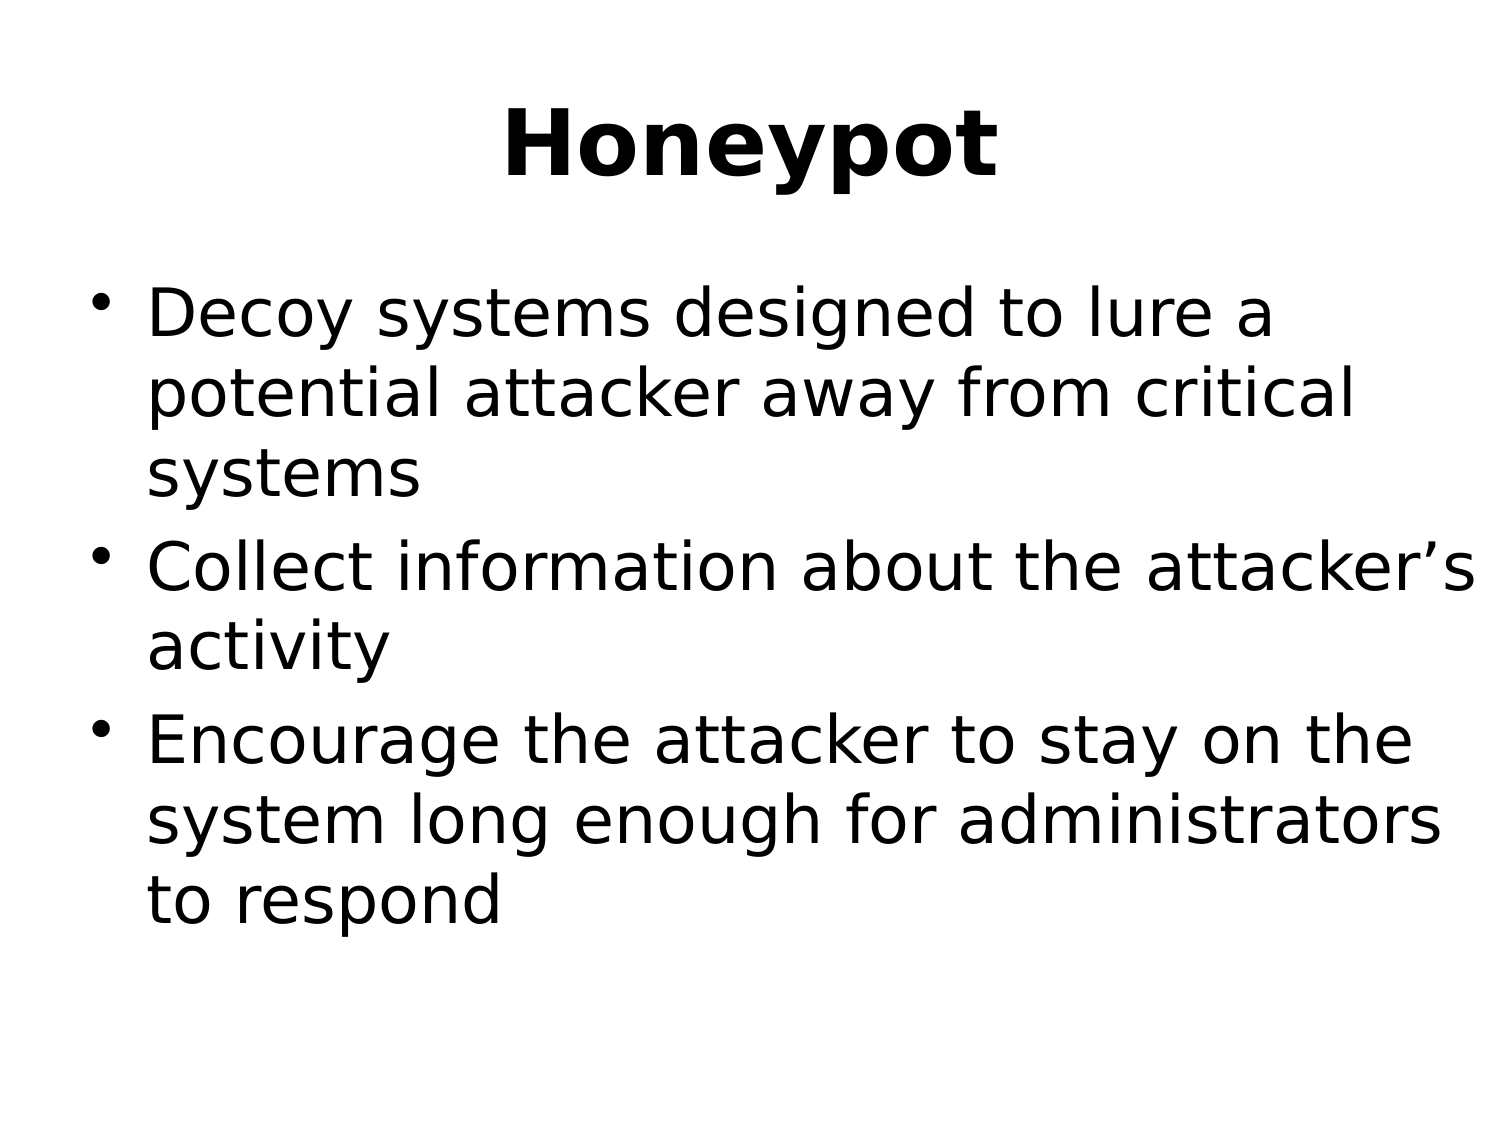

# Honeypot
Decoy systems designed to lure a potential attacker away from critical systems
Collect information about the attacker’s activity
Encourage the attacker to stay on the system long enough for administrators to respond